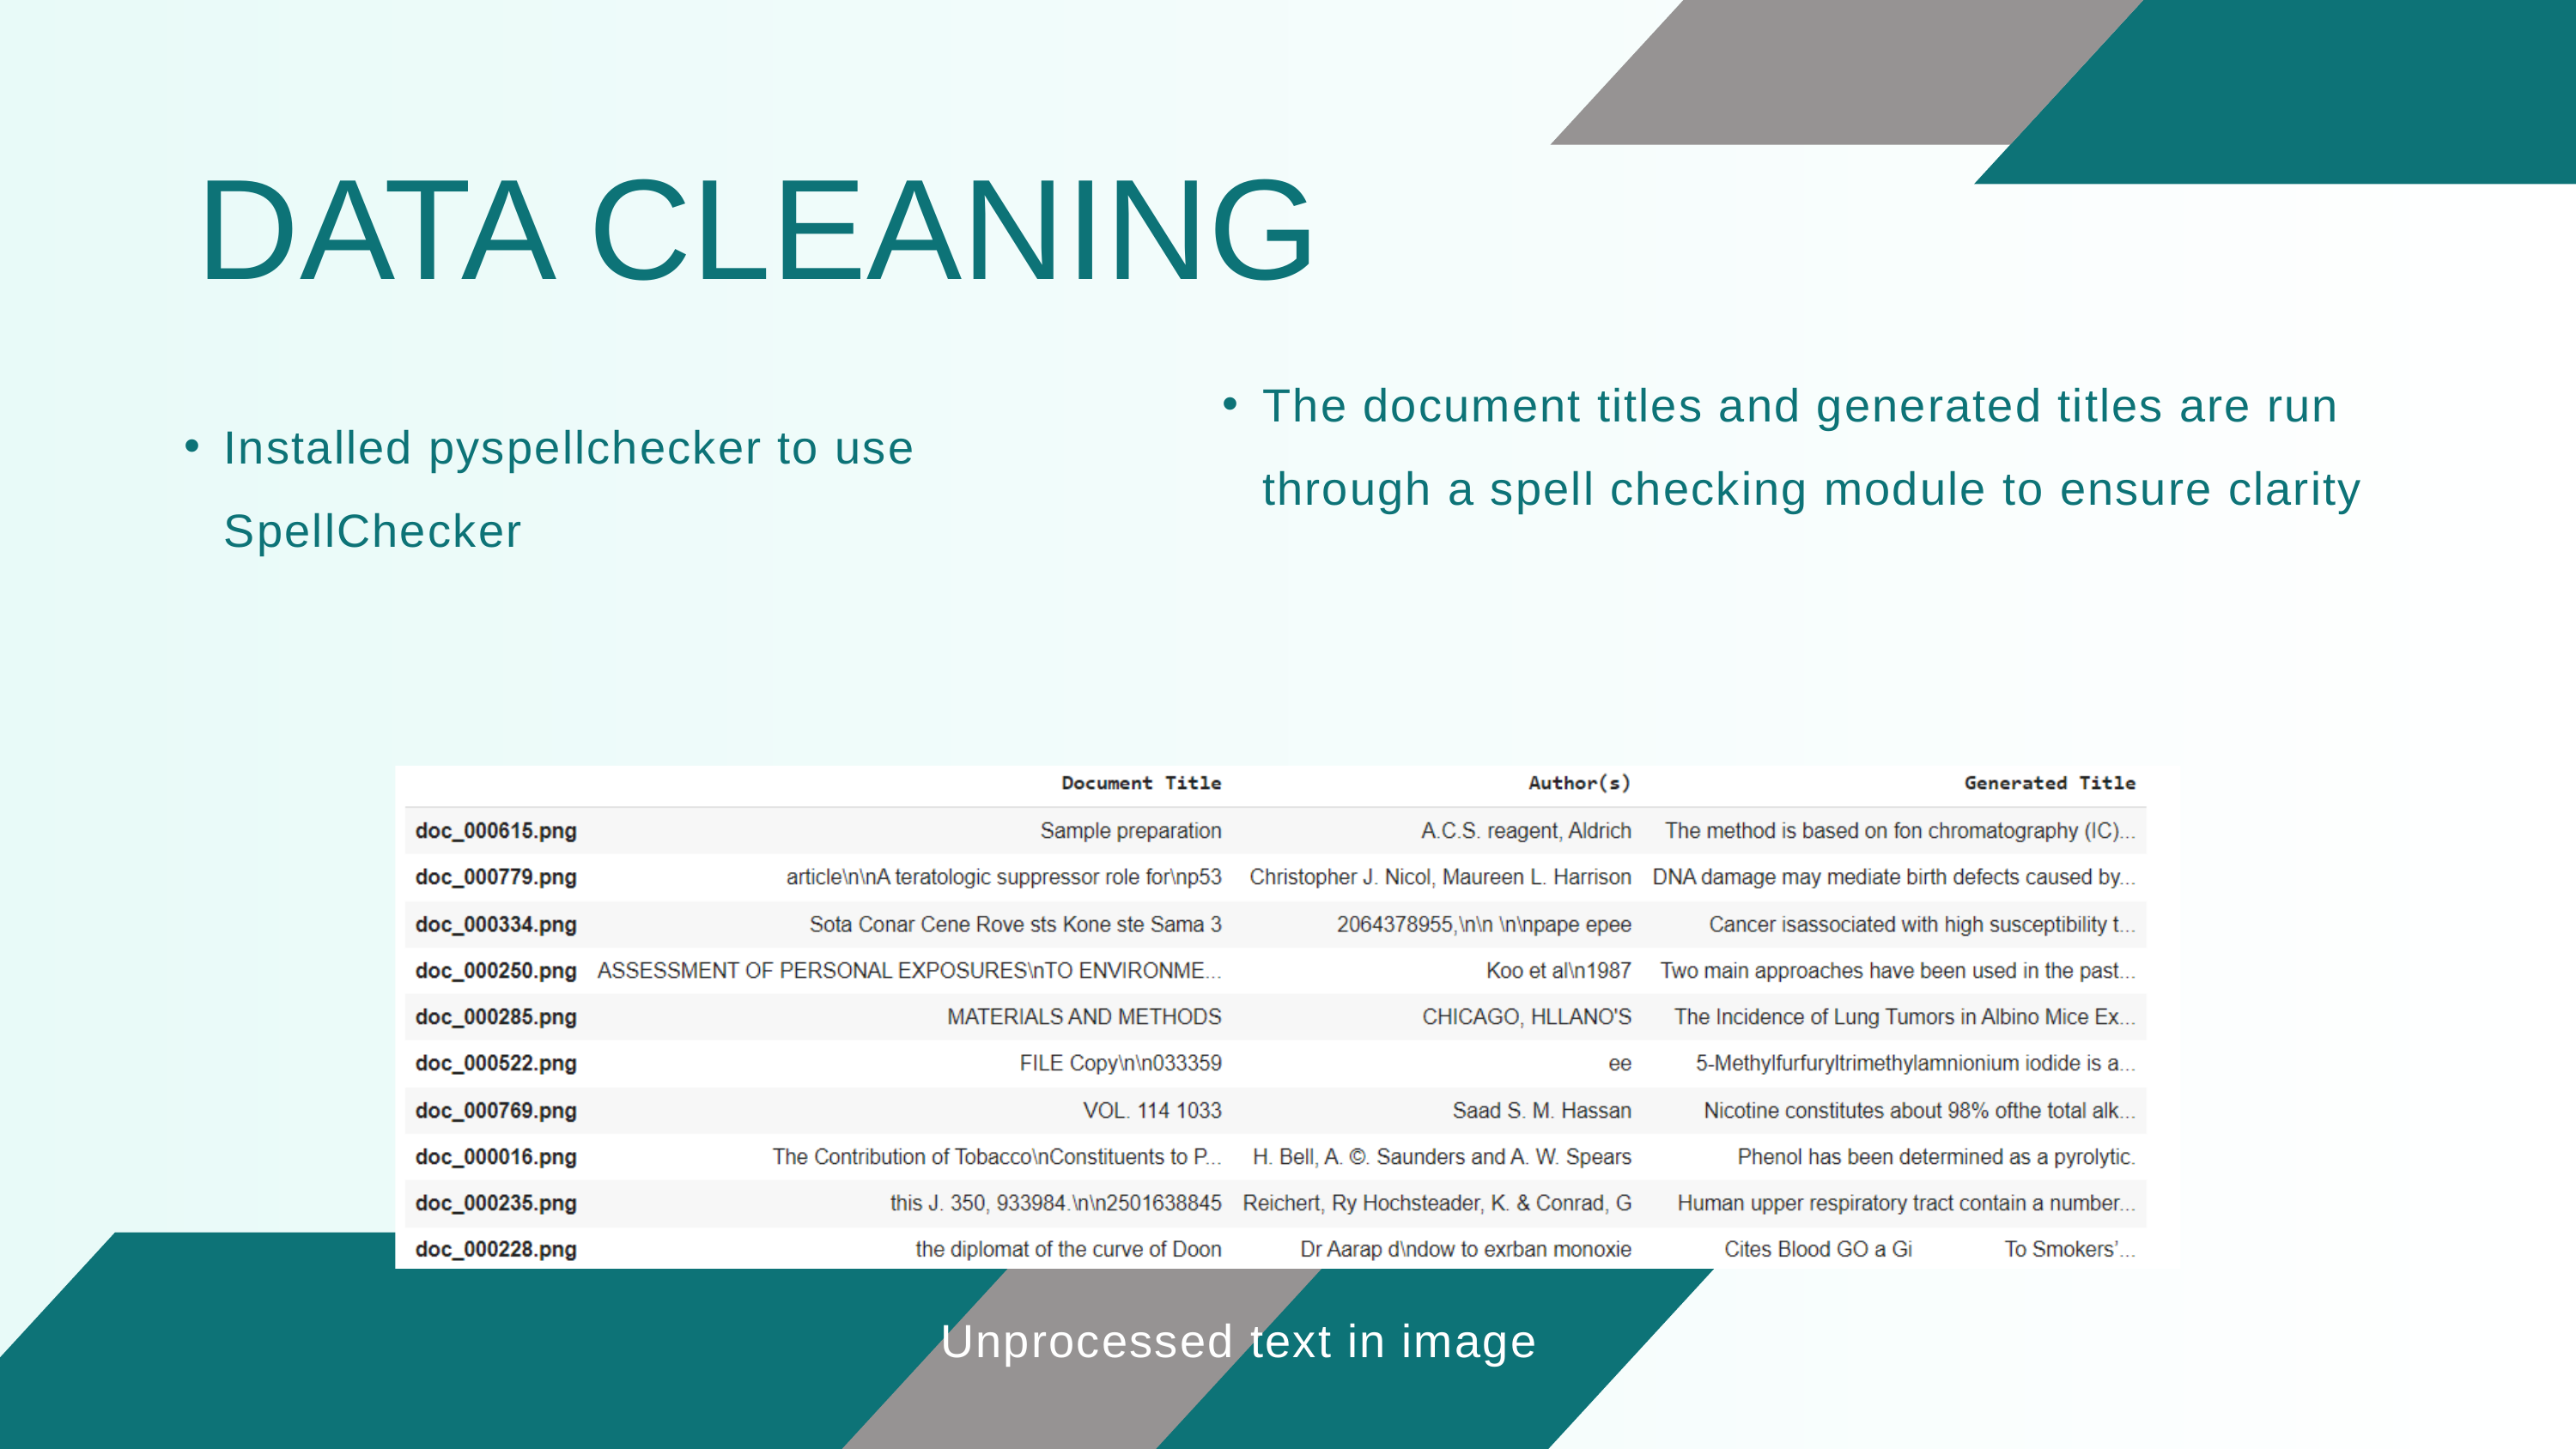

DATA CLEANING
The document titles and generated titles are run through a spell checking module to ensure clarity

Installed pyspellchecker to use SpellChecker

Unprocessed text in image